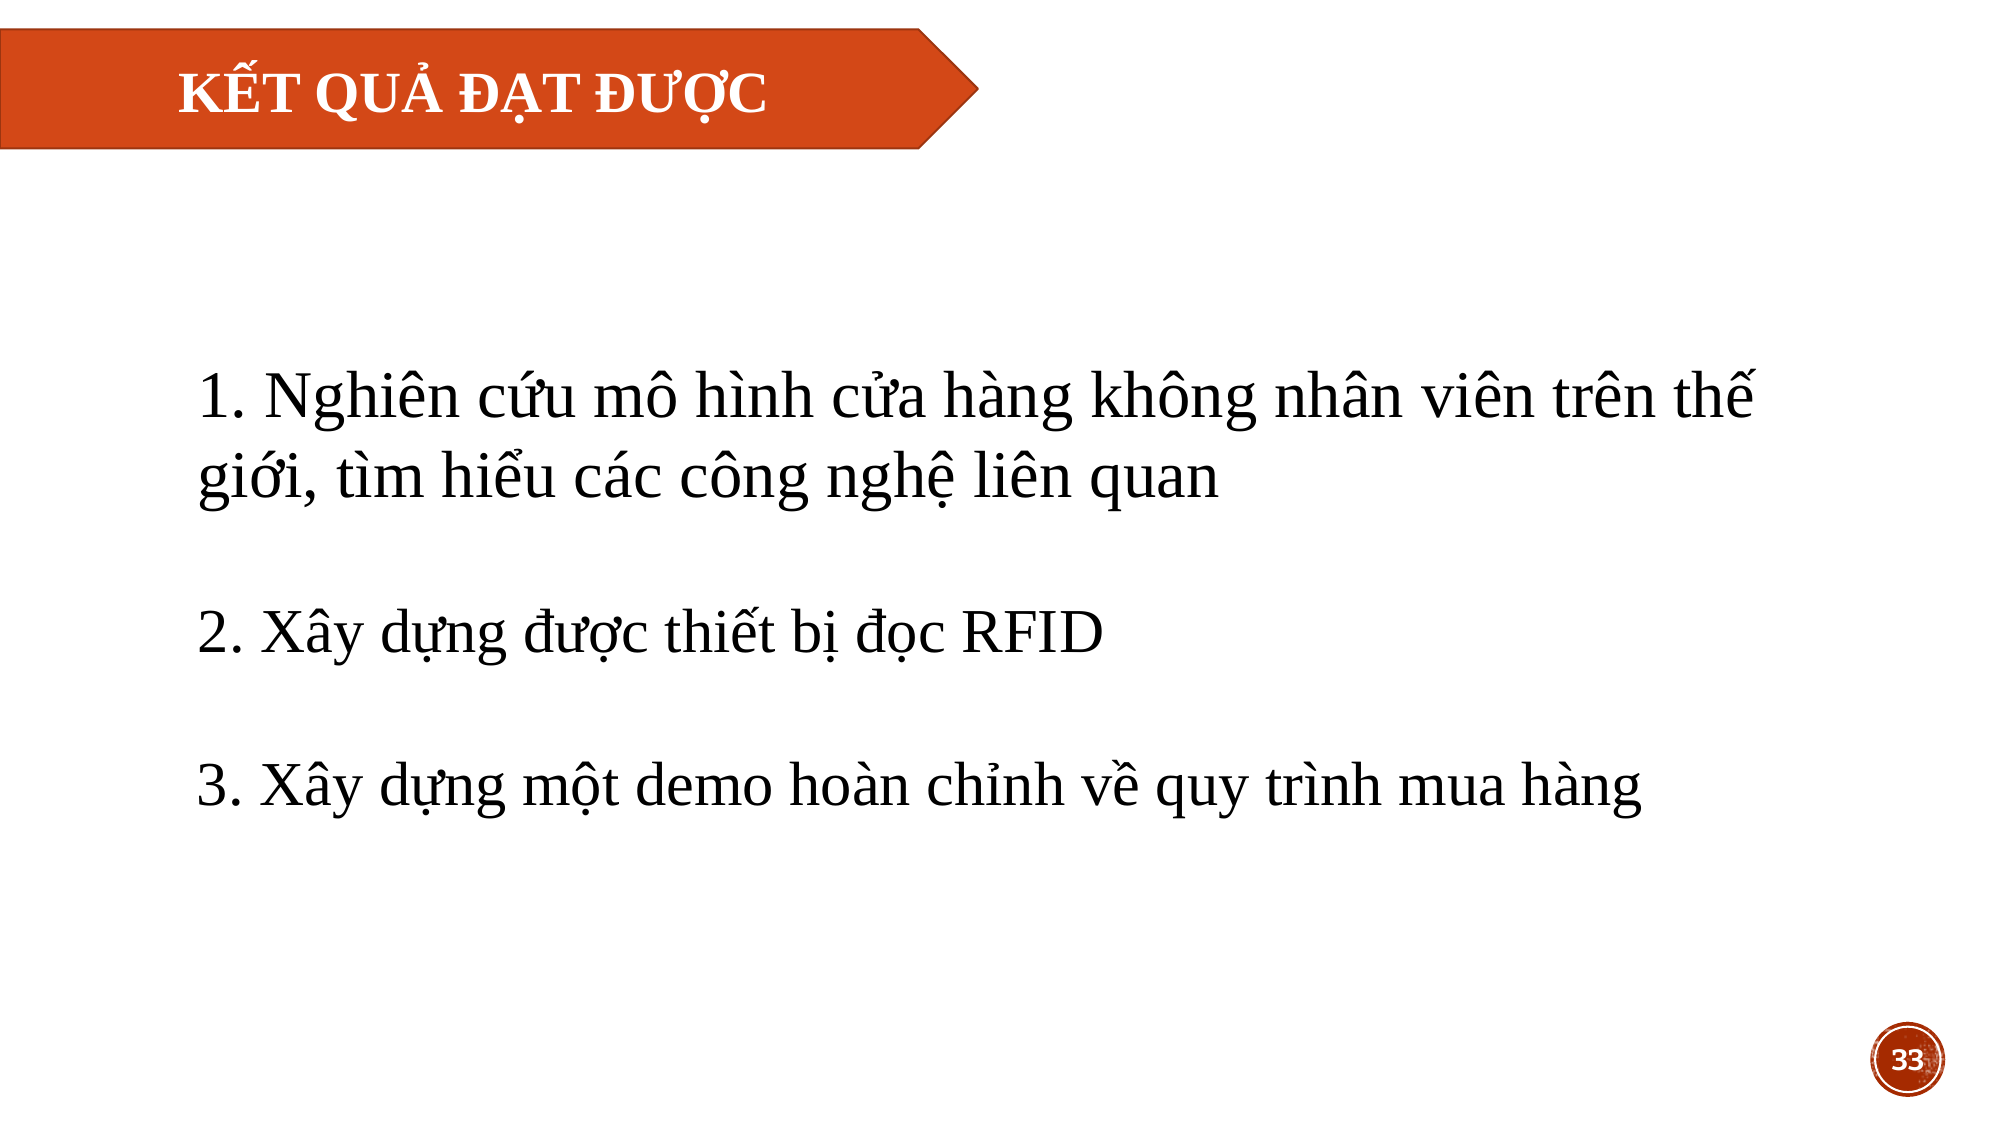

KẾT QUẢ ĐẠT ĐƯỢC
1. Nghiên cứu mô hình cửa hàng không nhân viên trên thế giới, tìm hiểu các công nghệ liên quan
2. Xây dựng được thiết bị đọc RFID
3. Xây dựng một demo hoàn chỉnh về quy trình mua hàng
33